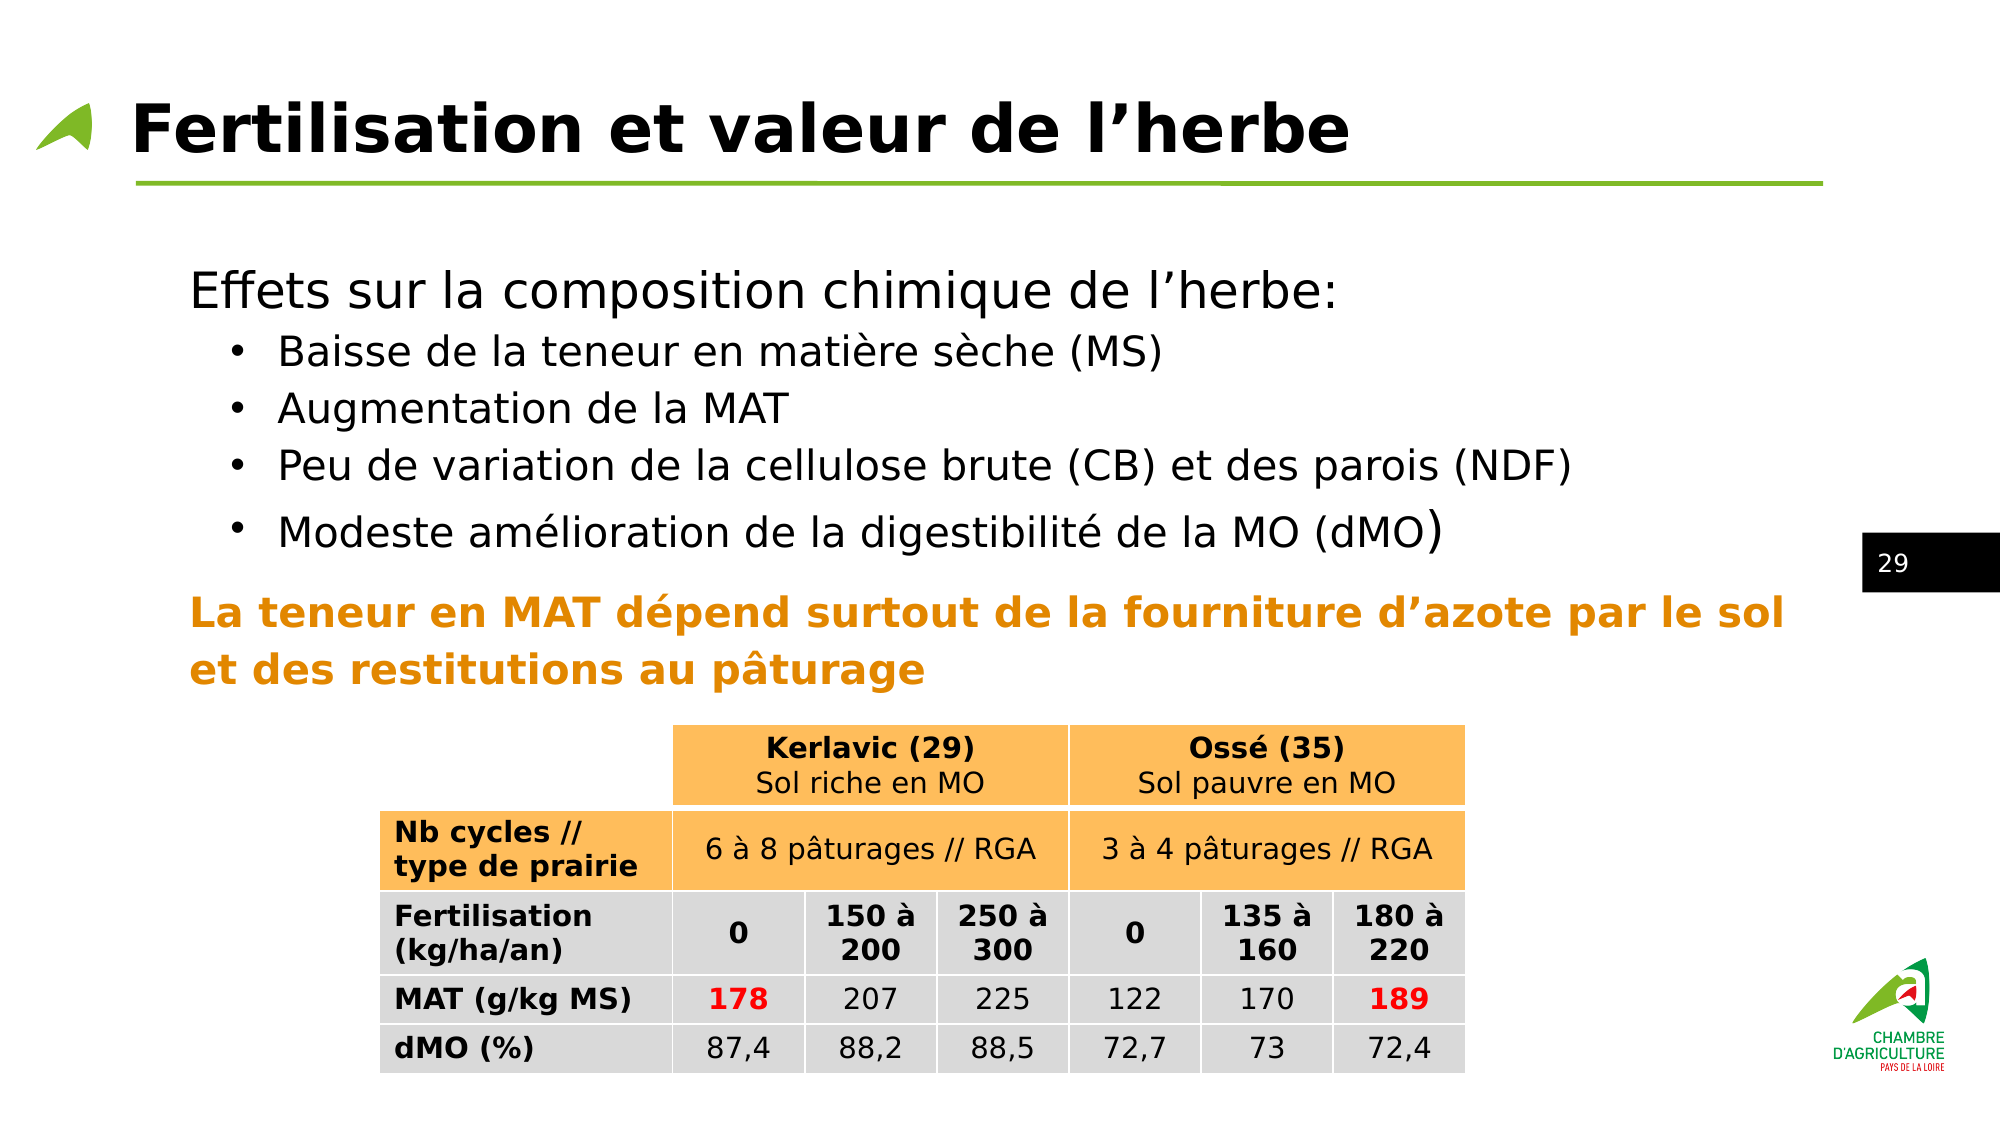

Fertilisation et valeur de l’herbe
Effets sur la composition chimique de l’herbe:
Baisse de la teneur en matière sèche (MS)
Augmentation de la MAT
Peu de variation de la cellulose brute (CB) et des parois (NDF)
Modeste amélioration de la digestibilité de la MO (dMO)
La teneur en MAT dépend surtout de la fourniture d’azote par le sol et des restitutions au pâturage

29
|  | Kerlavic (29) Sol riche en MO |  |  | Ossé (35) Sol pauvre en MO |  |  |
| --- | --- | --- | --- | --- | --- | --- |
| Nb cycles // type de prairie | 6 à 8 pâturages // RGA |  |  | 3 à 4 pâturages // RGA |  |  |
| Fertilisation (kg/ha/an) | 0 | 150 à 200 | 250 à 300 | 0 | 135 à 160 | 180 à 220 |
| MAT (g/kg MS) | 178 | 207 | 225 | 122 | 170 | 189 |
| dMO (%) | 87,4 | 88,2 | 88,5 | 72,7 | 73 | 72,4 |